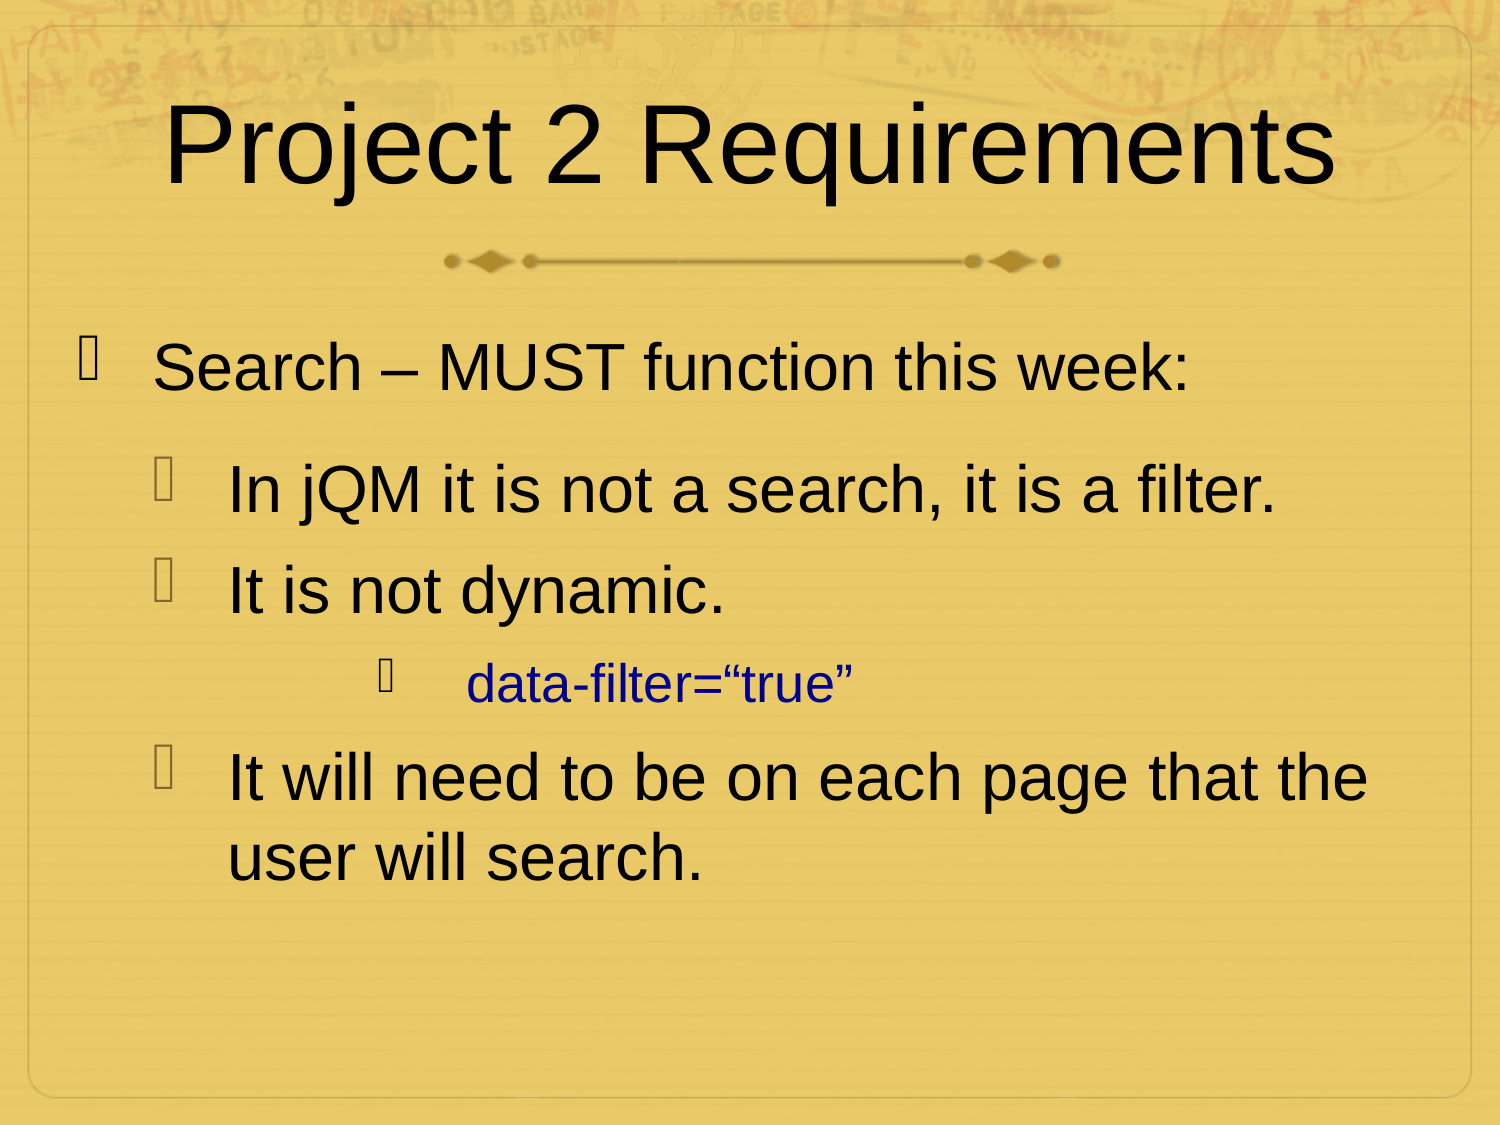

# Project 2 Requirements
Search – MUST function this week:
In jQM it is not a search, it is a filter.
It is not dynamic.
 data-filter=“true”
It will need to be on each page that the user will search.